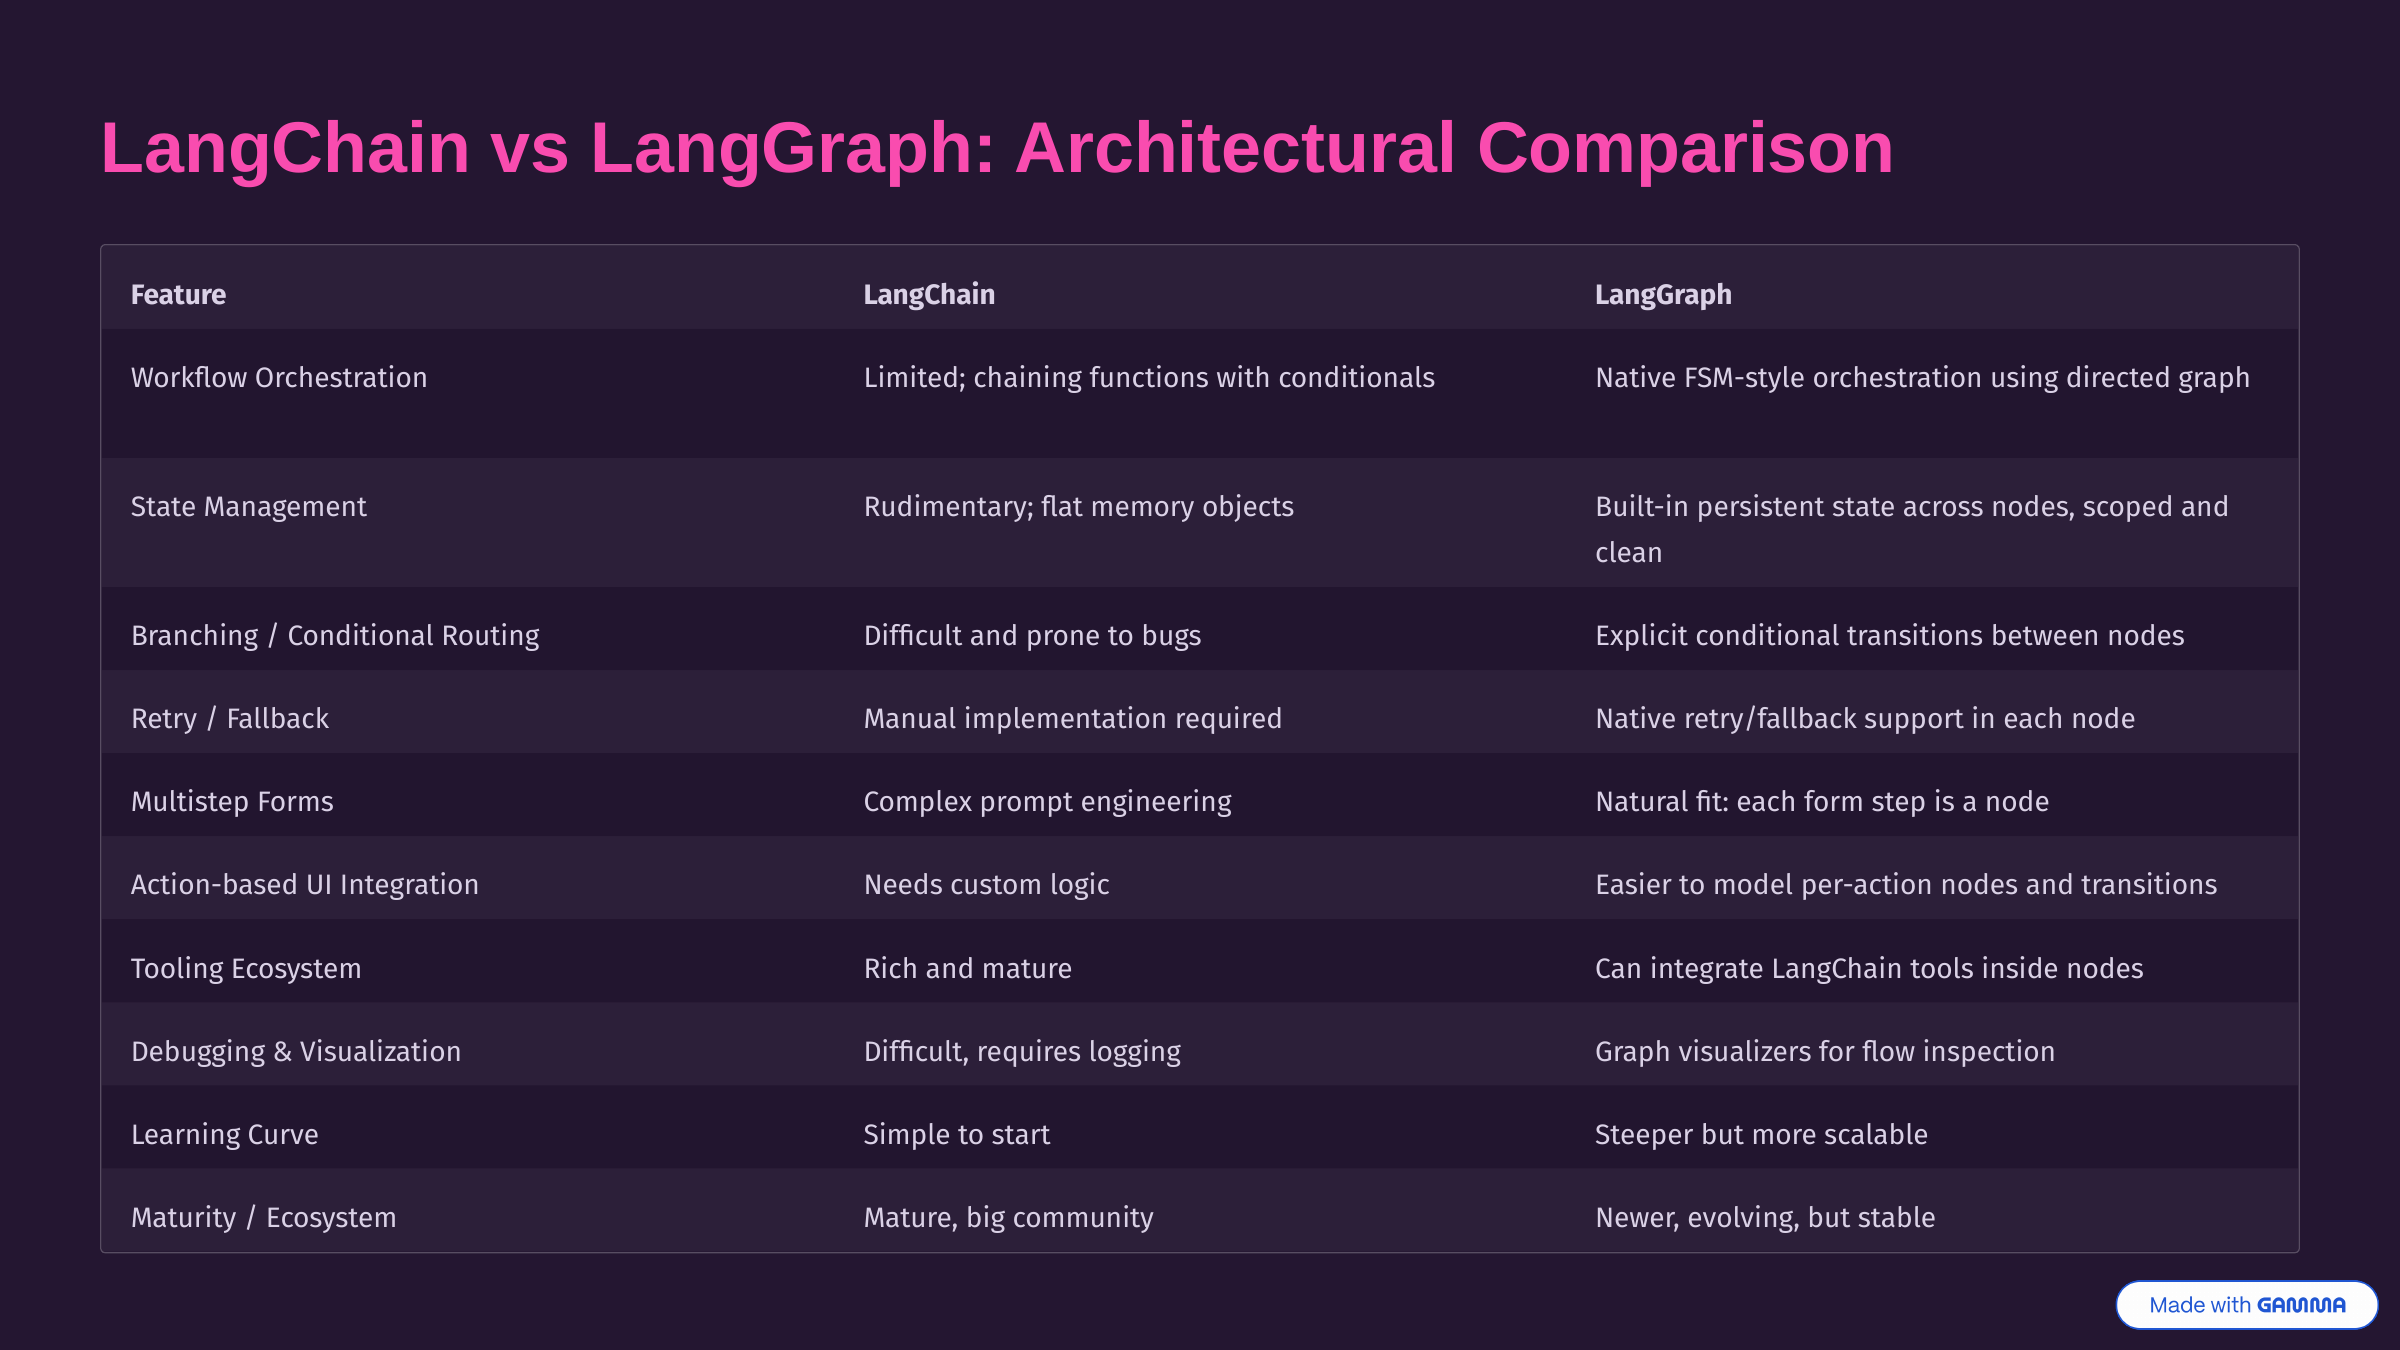

LangChain vs LangGraph: Architectural Comparison

Feature
LangChain
LangGraph

Workflow Orchestration
Limited; chaining functions with conditionals
Native FSM-style orchestration using directed graph

State Management
Rudimentary; flat memory objects
Built-in persistent state across nodes, scoped and clean

Branching / Conditional Routing
Difficult and prone to bugs
Explicit conditional transitions between nodes

Retry / Fallback
Manual implementation required
Native retry/fallback support in each node

Multistep Forms
Complex prompt engineering
Natural fit: each form step is a node

Action-based UI Integration
Needs custom logic
Easier to model per-action nodes and transitions

Tooling Ecosystem
Rich and mature
Can integrate LangChain tools inside nodes

Debugging & Visualization
Difficult, requires logging
Graph visualizers for flow inspection

Learning Curve
Simple to start
Steeper but more scalable

Maturity / Ecosystem
Mature, big community
Newer, evolving, but stable